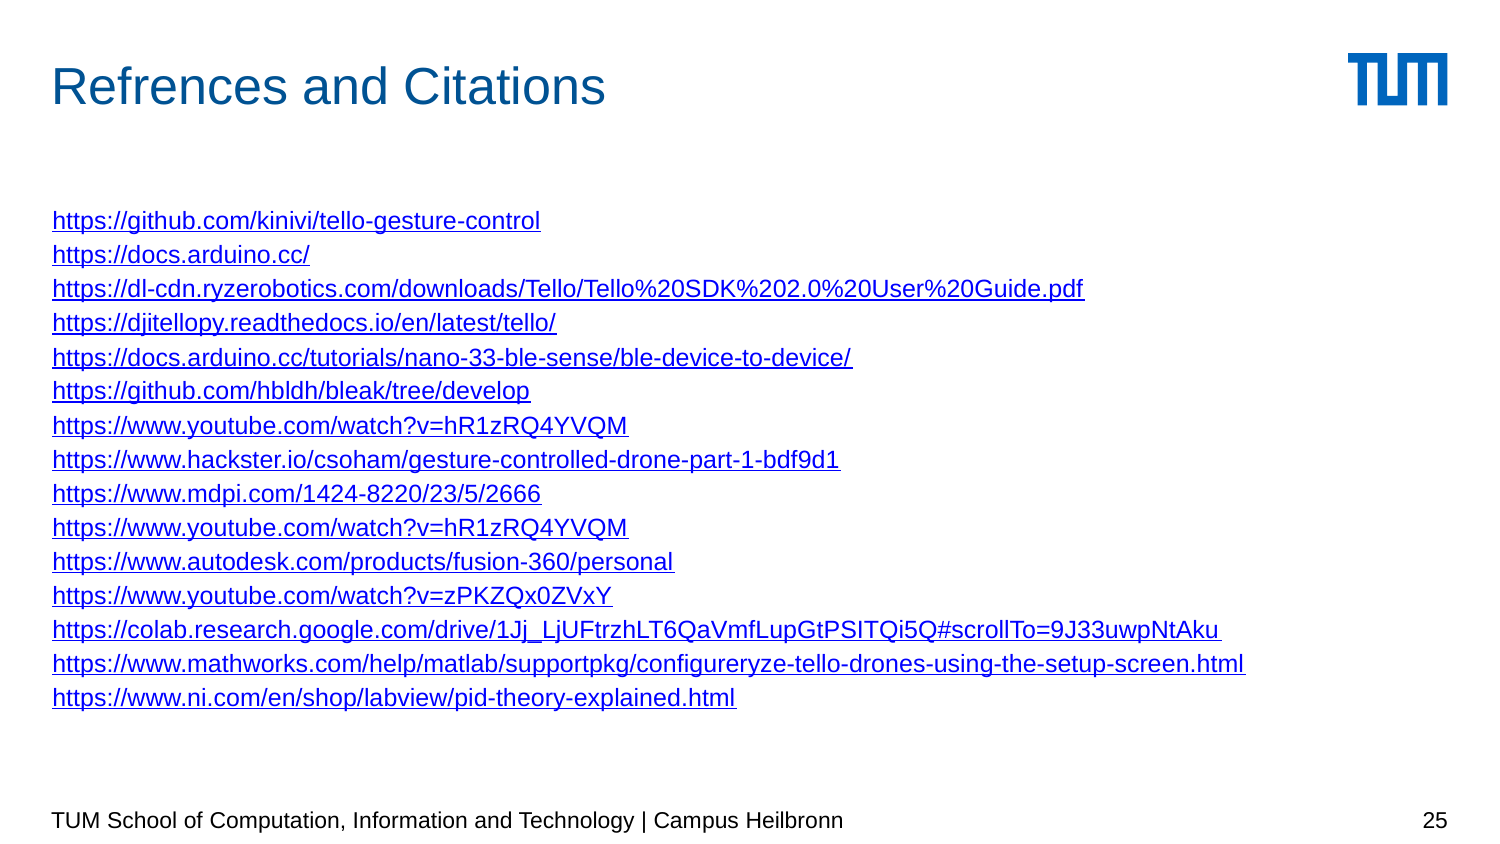

# Refrences and Citations
https://github.com/kinivi/tello-gesture-control
https://docs.arduino.cc/
https://dl-cdn.ryzerobotics.com/downloads/Tello/Tello%20SDK%202.0%20User%20Guide.pdf
https://djitellopy.readthedocs.io/en/latest/tello/
https://docs.arduino.cc/tutorials/nano-33-ble-sense/ble-device-to-device/
https://github.com/hbldh/bleak/tree/develop
https://www.youtube.com/watch?v=hR1zRQ4YVQM
https://www.hackster.io/csoham/gesture-controlled-drone-part-1-bdf9d1
https://www.mdpi.com/1424-8220/23/5/2666
https://www.youtube.com/watch?v=hR1zRQ4YVQM
https://www.autodesk.com/products/fusion-360/personal
https://www.youtube.com/watch?v=zPKZQx0ZVxY
https://colab.research.google.com/drive/1Jj_LjUFtrzhLT6QaVmfLupGtPSITQi5Q#scrollTo=9J33uwpNtAku
https://www.mathworks.com/help/matlab/supportpkg/configureryze-tello-drones-using-the-setup-screen.html
https://www.ni.com/en/shop/labview/pid-theory-explained.html

TUM School of Computation, Information and Technology | Campus Heilbronn
25